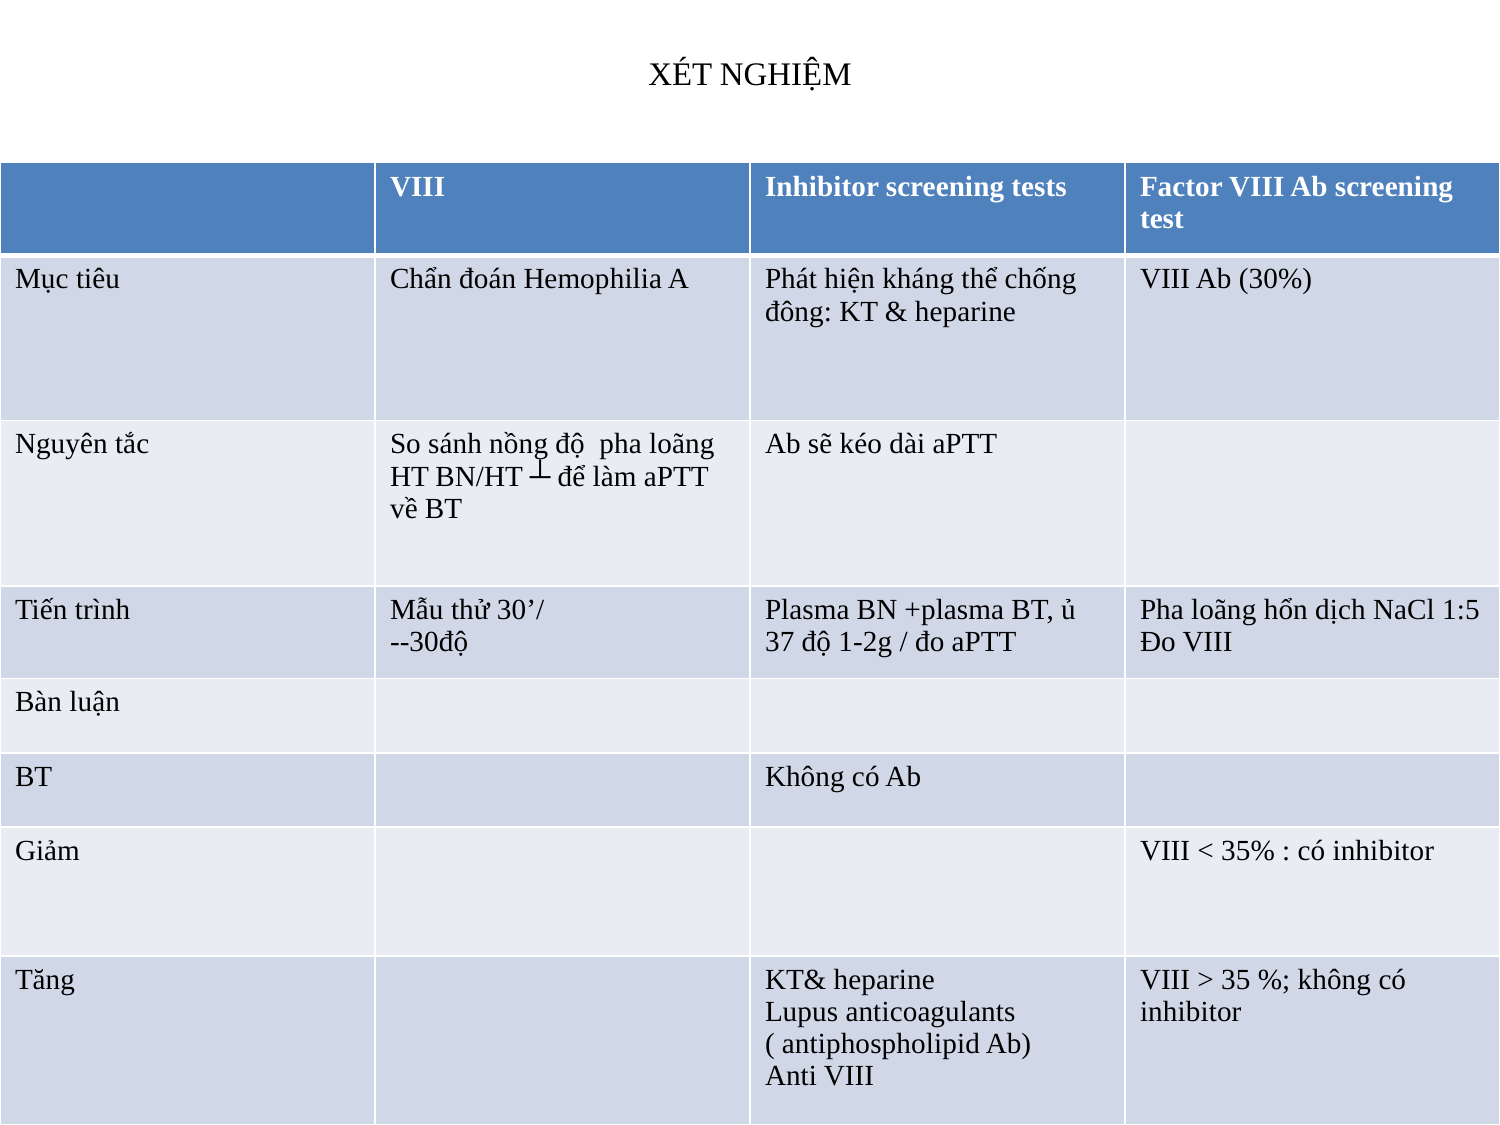

# XÉT NGHIỆM
|  | VIII | Inhibitor screening tests | Factor VIII Ab screening test |
| --- | --- | --- | --- |
| Mục tiêu | Chẩn đoán Hemophilia A | Phát hiện kháng thể chống đông: KT & heparine | VIII Ab (30%) |
| Nguyên tắc | So sánh nồng độ pha loãng HT BN/HT ┴ để làm aPTT về BT | Ab sẽ kéo dài aPTT |  |
| Tiến trình | Mẫu thử 30’/ --30độ | Plasma BN +plasma BT, ủ 37 độ 1-2g / đo aPTT | Pha loãng hổn dịch NaCl 1:5 Đo VIII |
| Bàn luận |  |  |  |
| BT |  | Không có Ab |  |
| Giảm |  |  | VIII < 35% : có inhibitor |
| Tăng |  | KT& heparine Lupus anticoagulants ( antiphospholipid Ab) Anti VIII | VIII > 35 %; không có inhibitor |